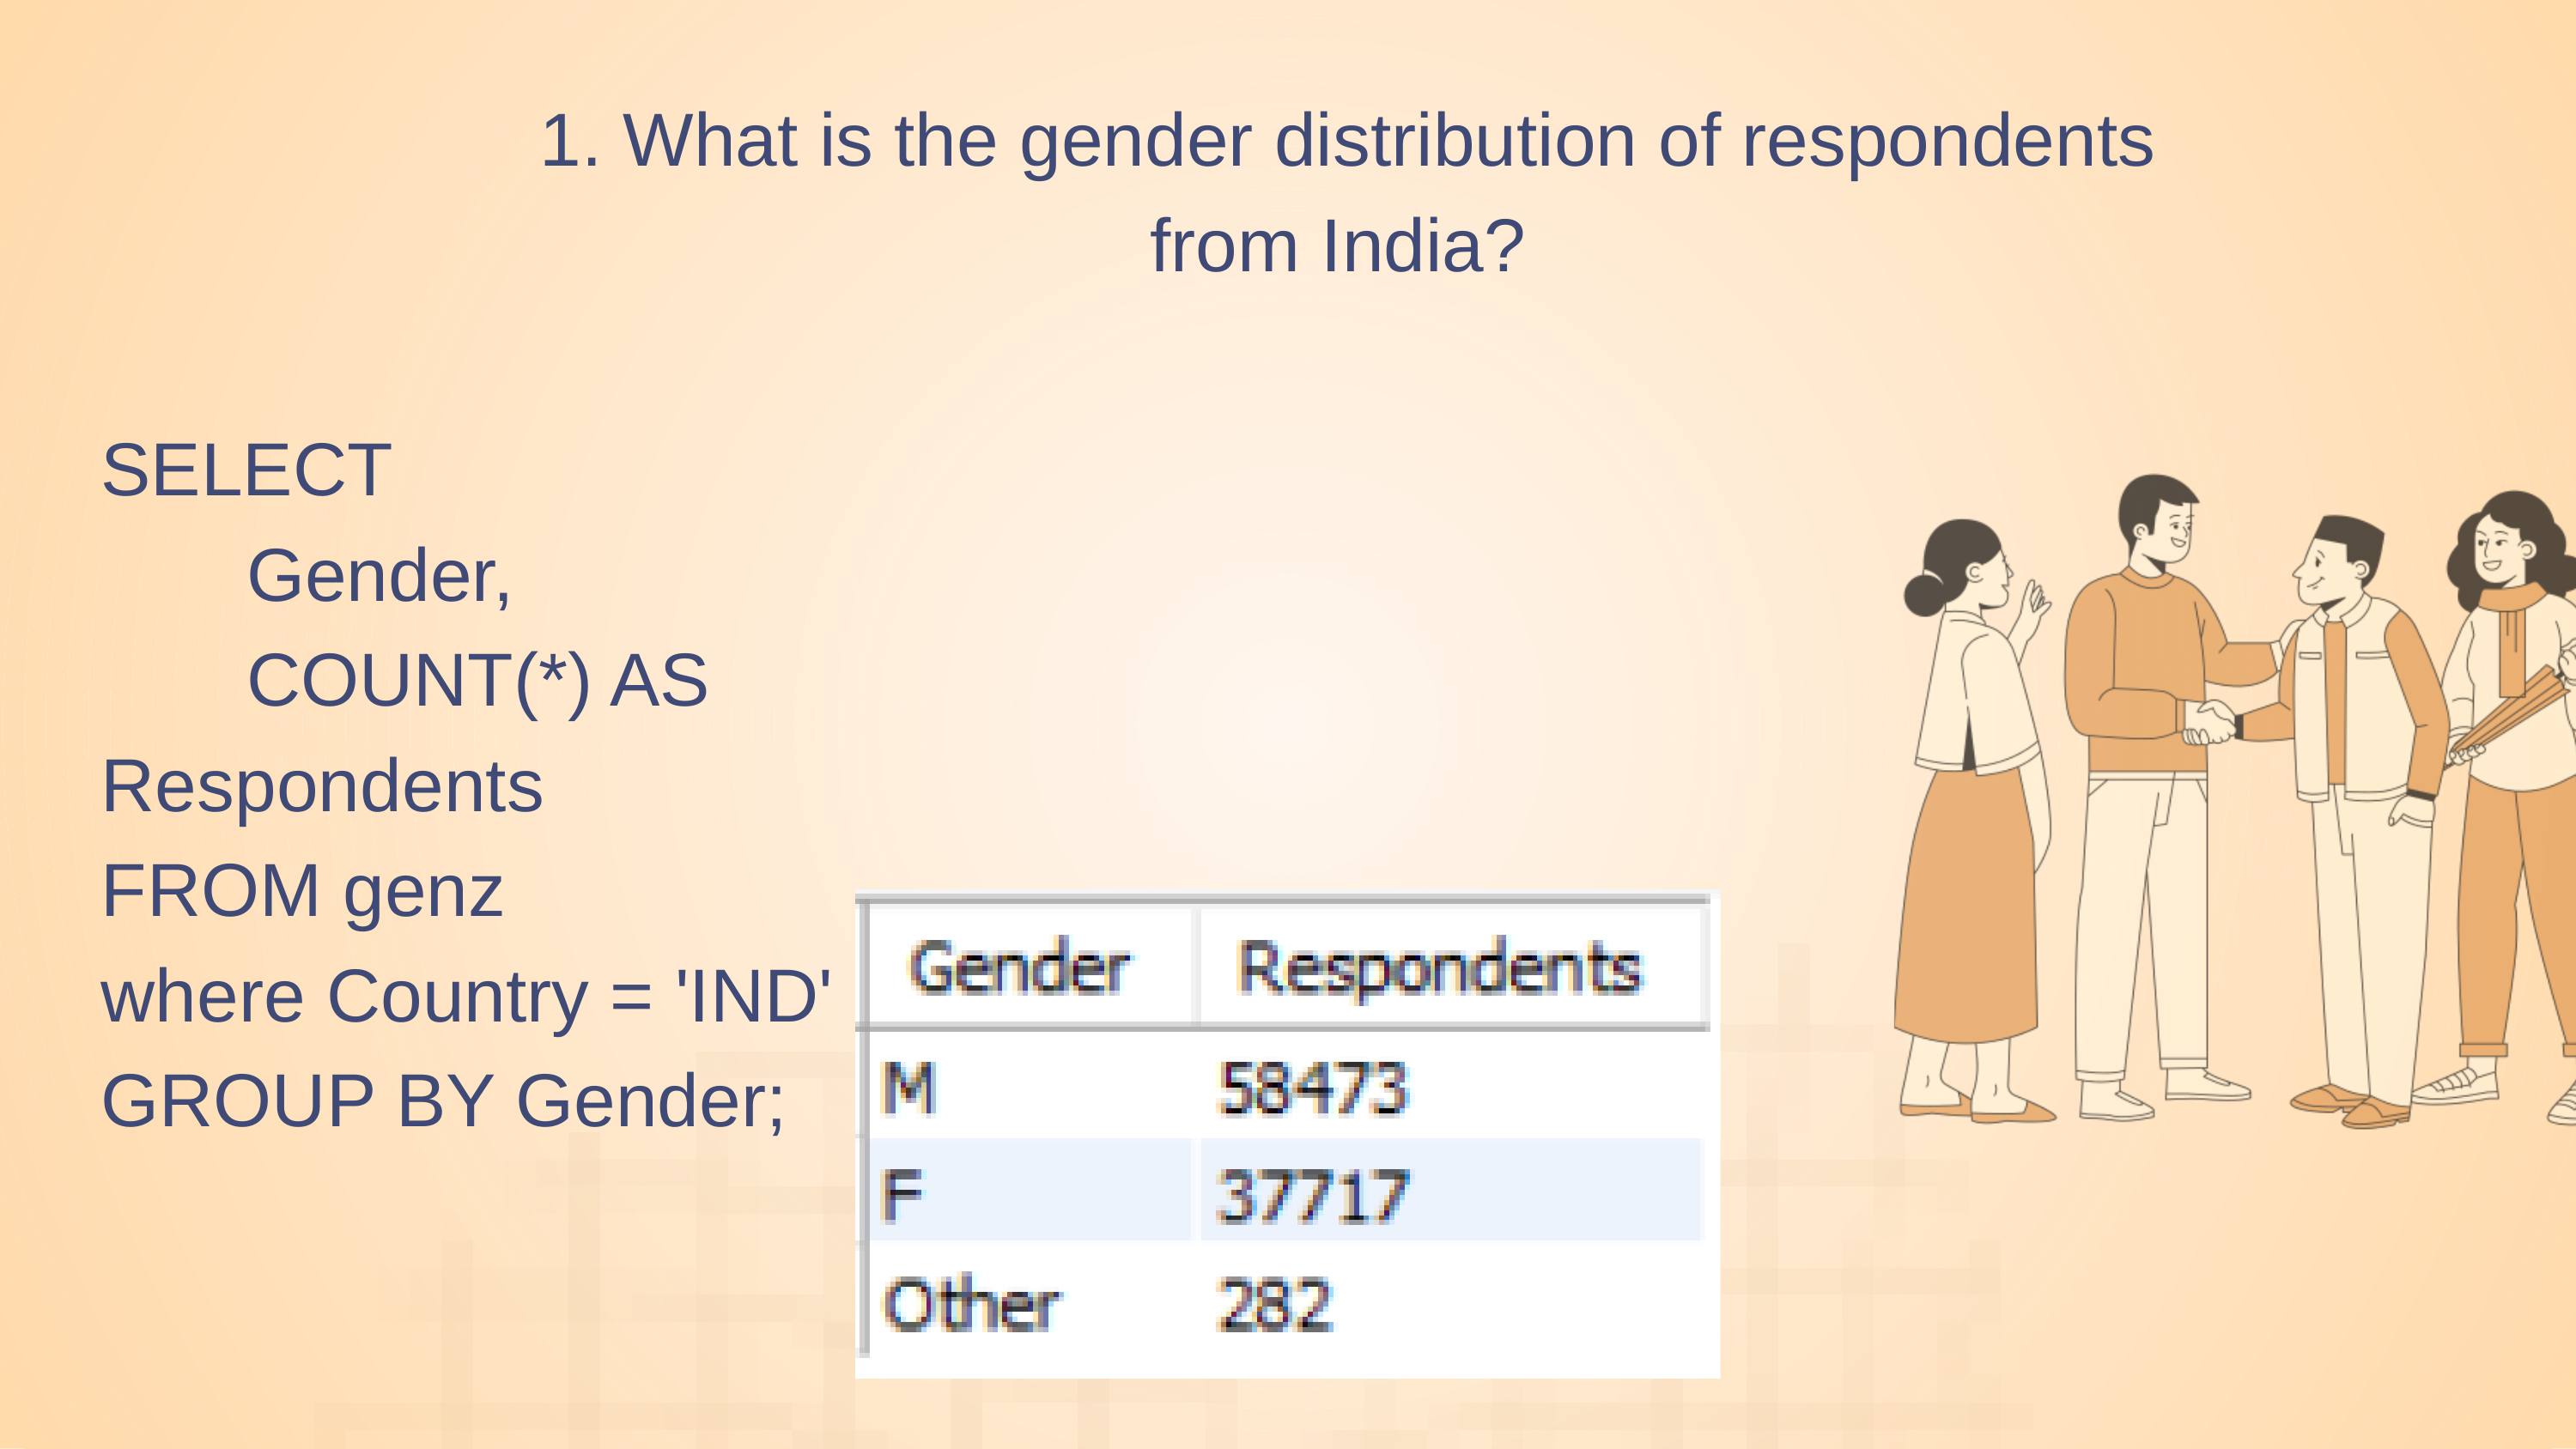

1. What is the gender distribution of respondents from India?
SELECT
       Gender,
       COUNT(*) AS Respondents
FROM genz
where Country = 'IND'
GROUP BY Gender;